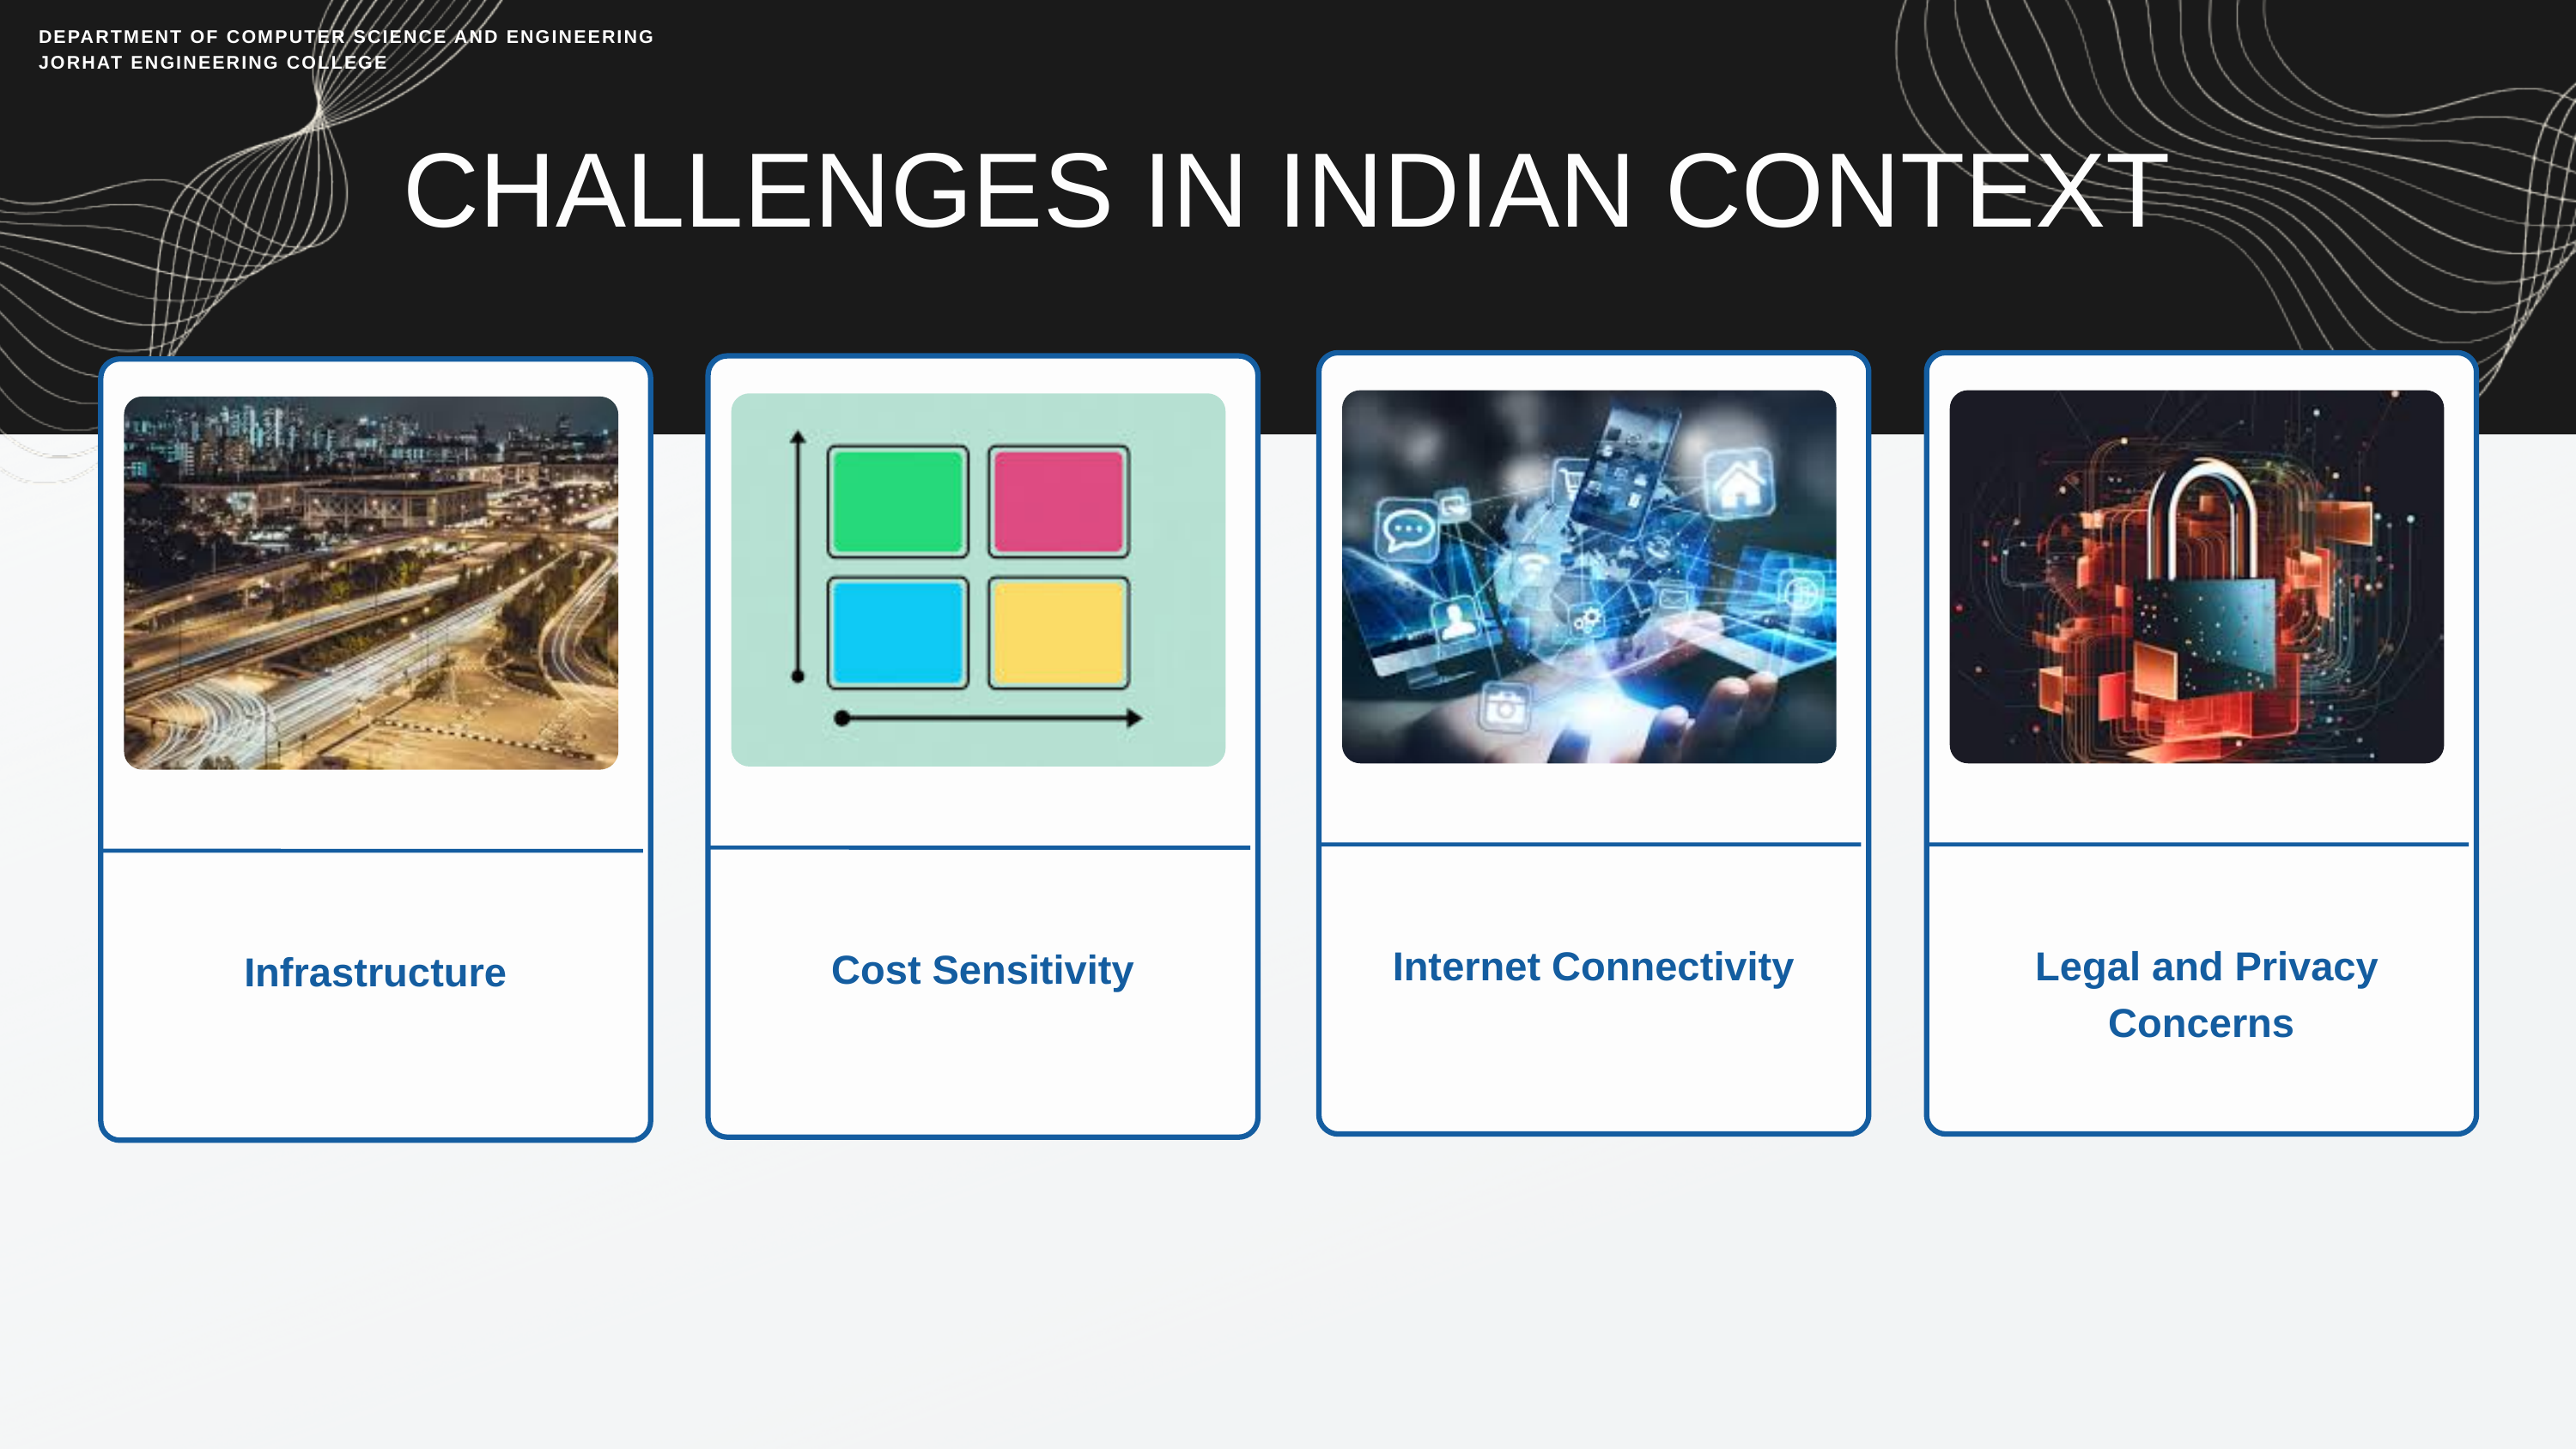

DEPARTMENT OF COMPUTER SCIENCE AND ENGINEERING
JORHAT ENGINEERING COLLEGE
CHALLENGES IN INDIAN CONTEXT

Internet Connectivity
 Legal and Privacy Concerns
Cost Sensitivity
Infrastructure